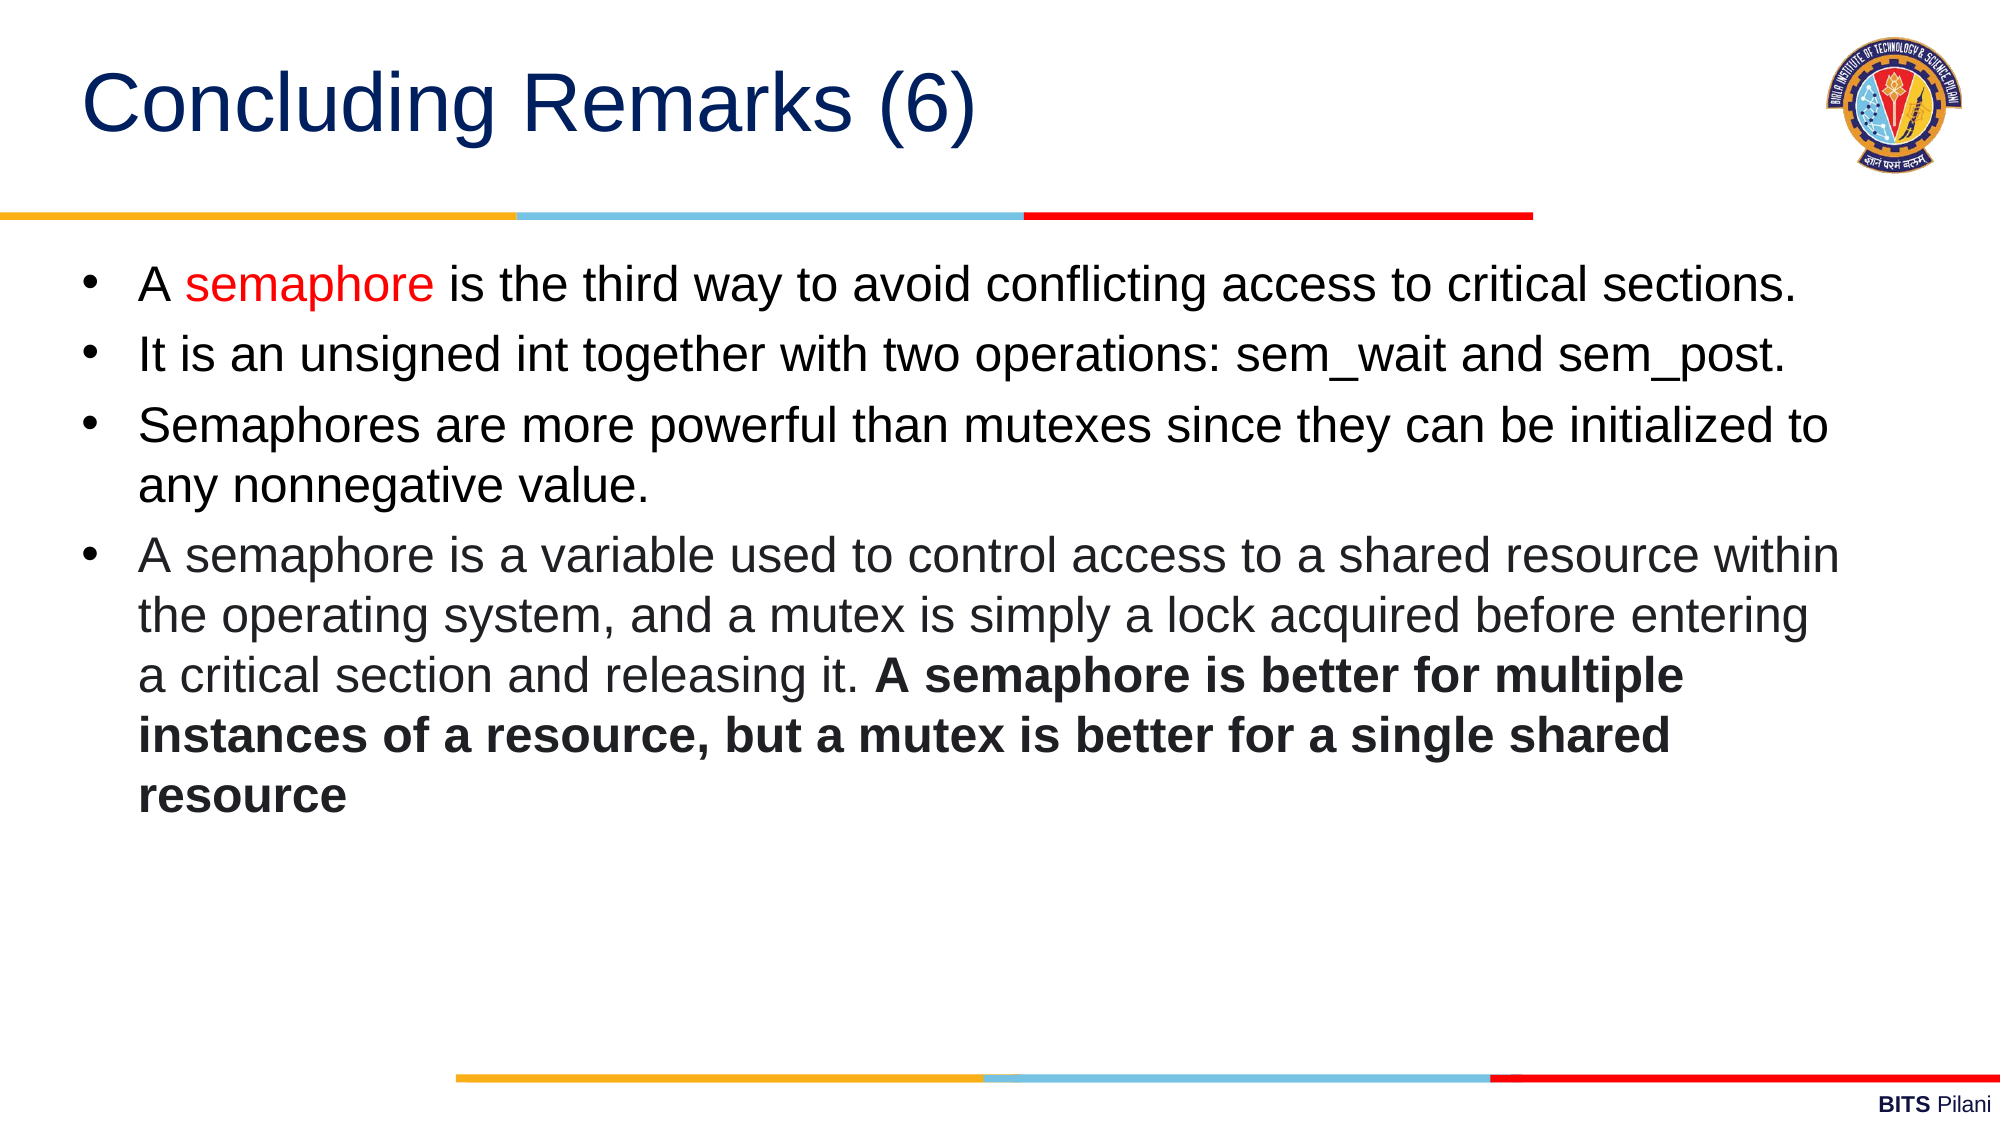

# Concluding Remarks (6)
A semaphore is the third way to avoid conflicting access to critical sections.
It is an unsigned int together with two operations: sem_wait and sem_post.
Semaphores are more powerful than mutexes since they can be initialized to any nonnegative value.
A semaphore is a variable used to control access to a shared resource within the operating system, and a mutex is simply a lock acquired before entering a critical section and releasing it. A semaphore is better for multiple instances of a resource, but a mutex is better for a single shared resource
BITS Pilani